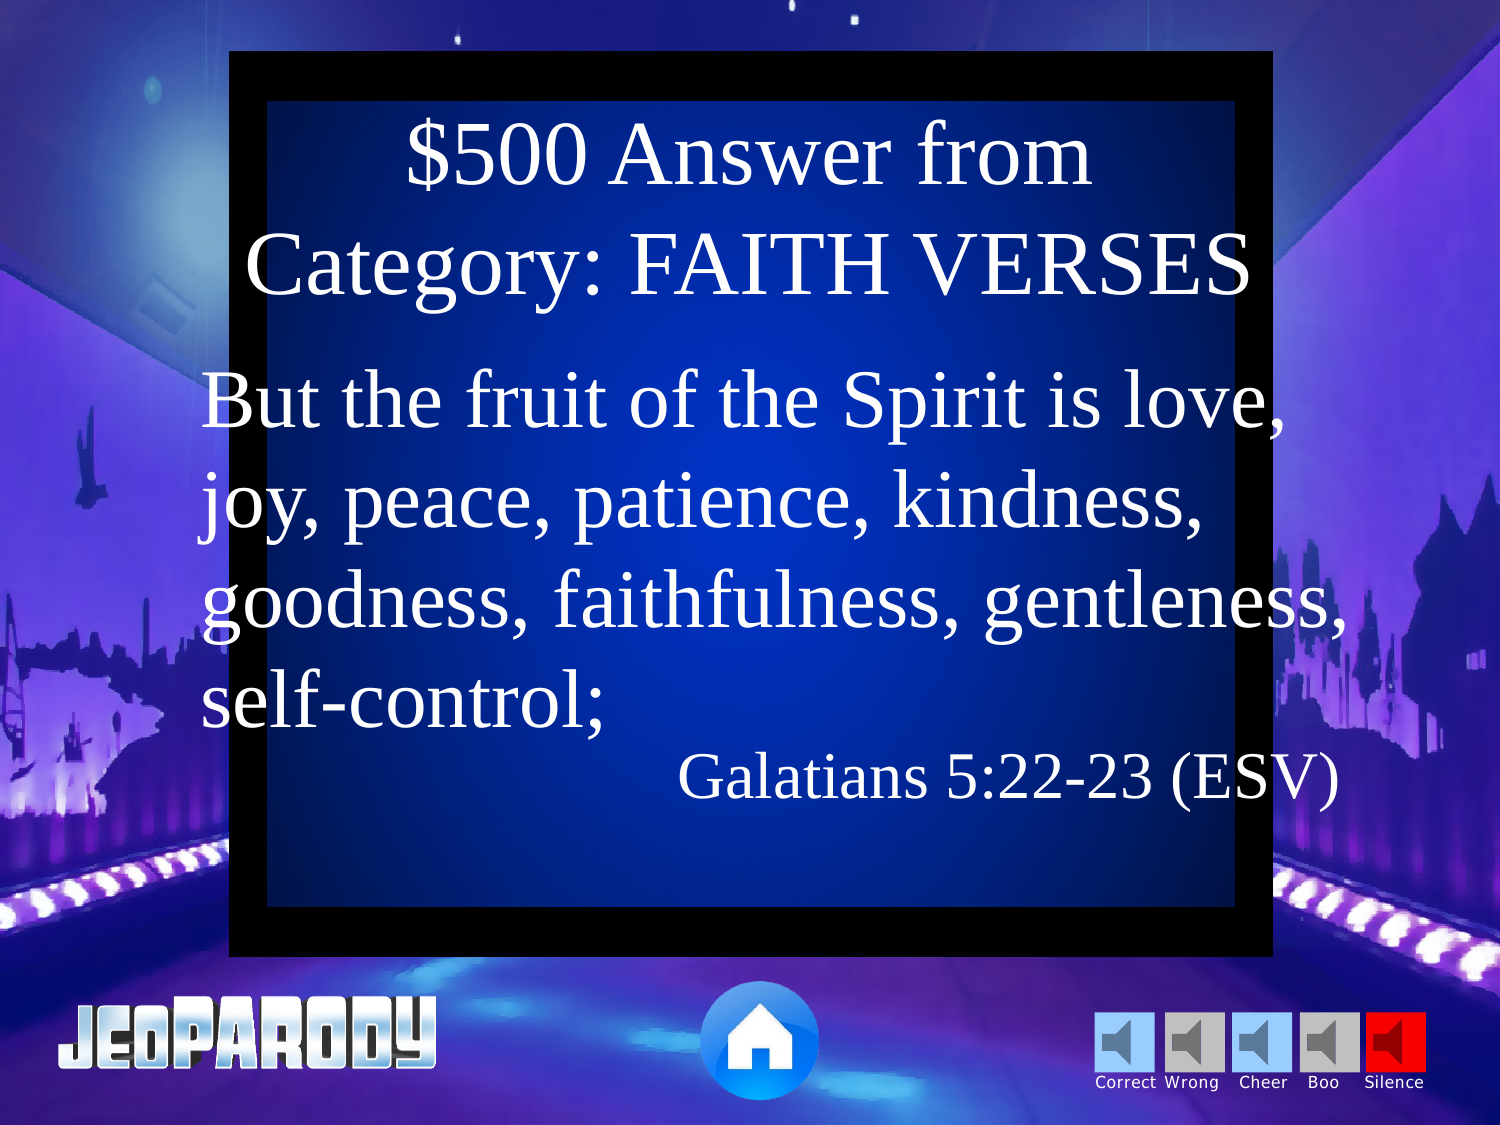

$500 Answer from
Category: FAITH VERSES
But the fruit of the Spirit is love, joy, peace, patience, kindness, goodness, faithfulness, gentleness, self-control;
Galatians 5:22-23 (ESV)